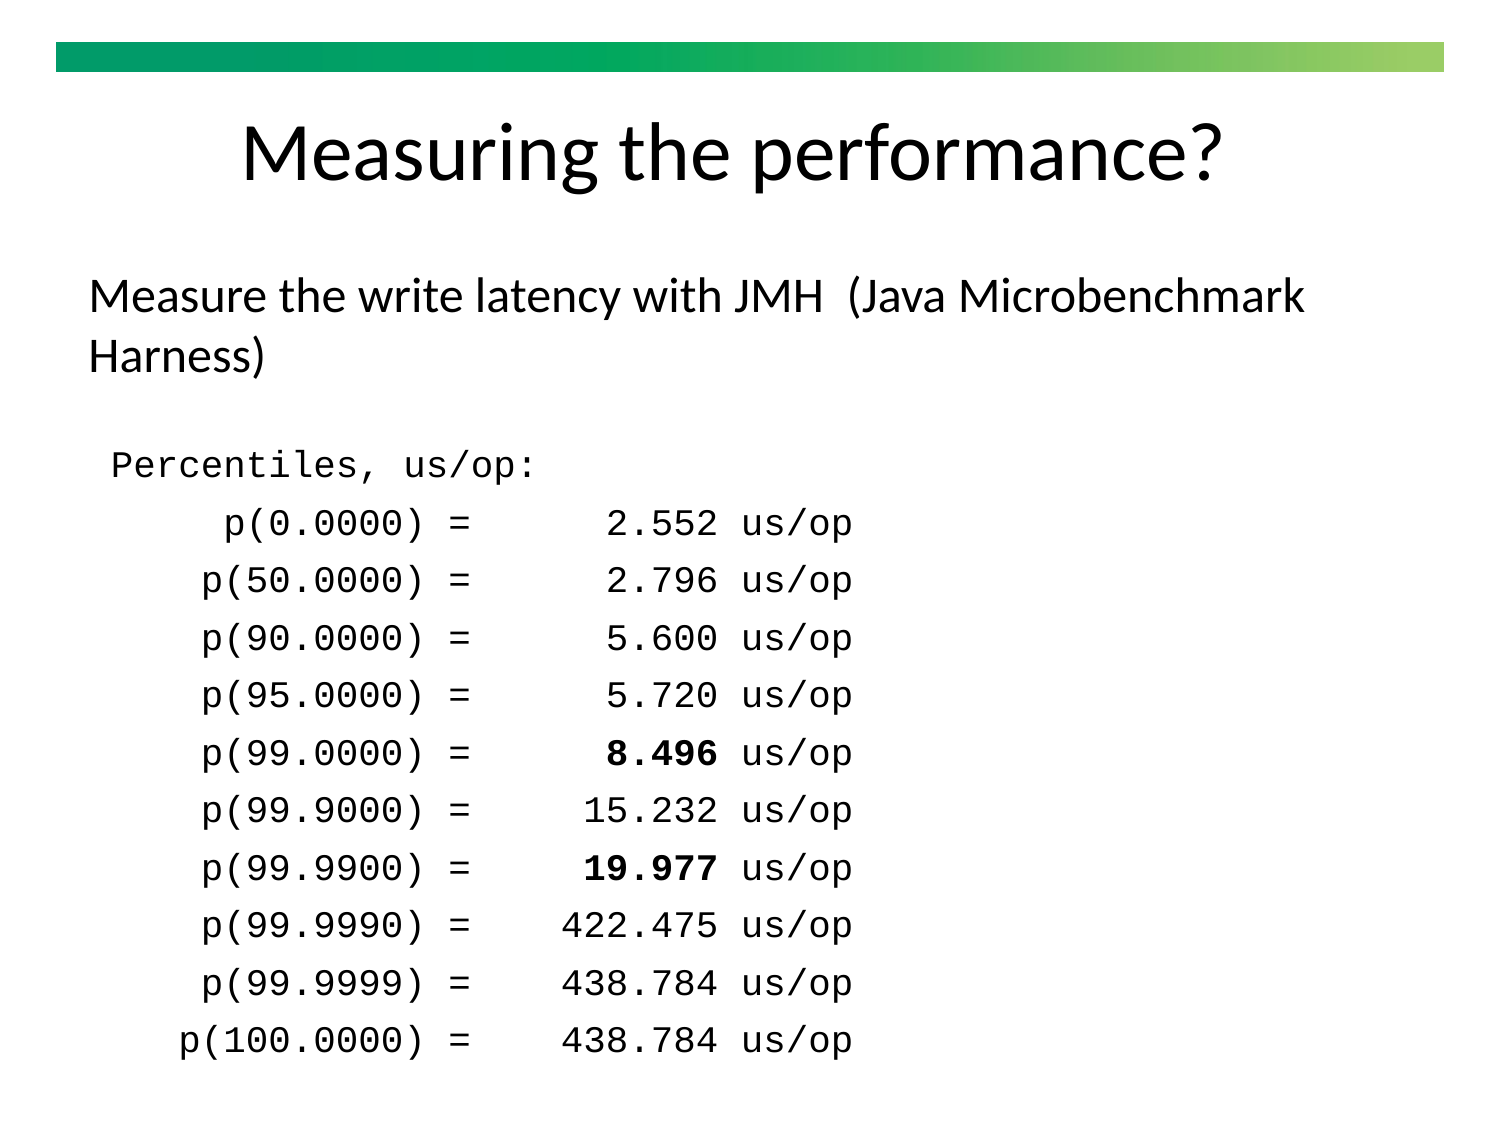

Measuring the performance?
Measure the write latency with JMH  (Java Microbenchmark Harness)
 Percentiles, us/op:
      p(0.0000) =      2.552 us/op
     p(50.0000) =      2.796 us/op
     p(90.0000) =      5.600 us/op
     p(95.0000) =      5.720 us/op
     p(99.0000) =      8.496 us/op
     p(99.9000) =     15.232 us/op
     p(99.9900) =     19.977 us/op
     p(99.9990) =    422.475 us/op
     p(99.9999) =    438.784 us/op
    p(100.0000) =    438.784 us/op